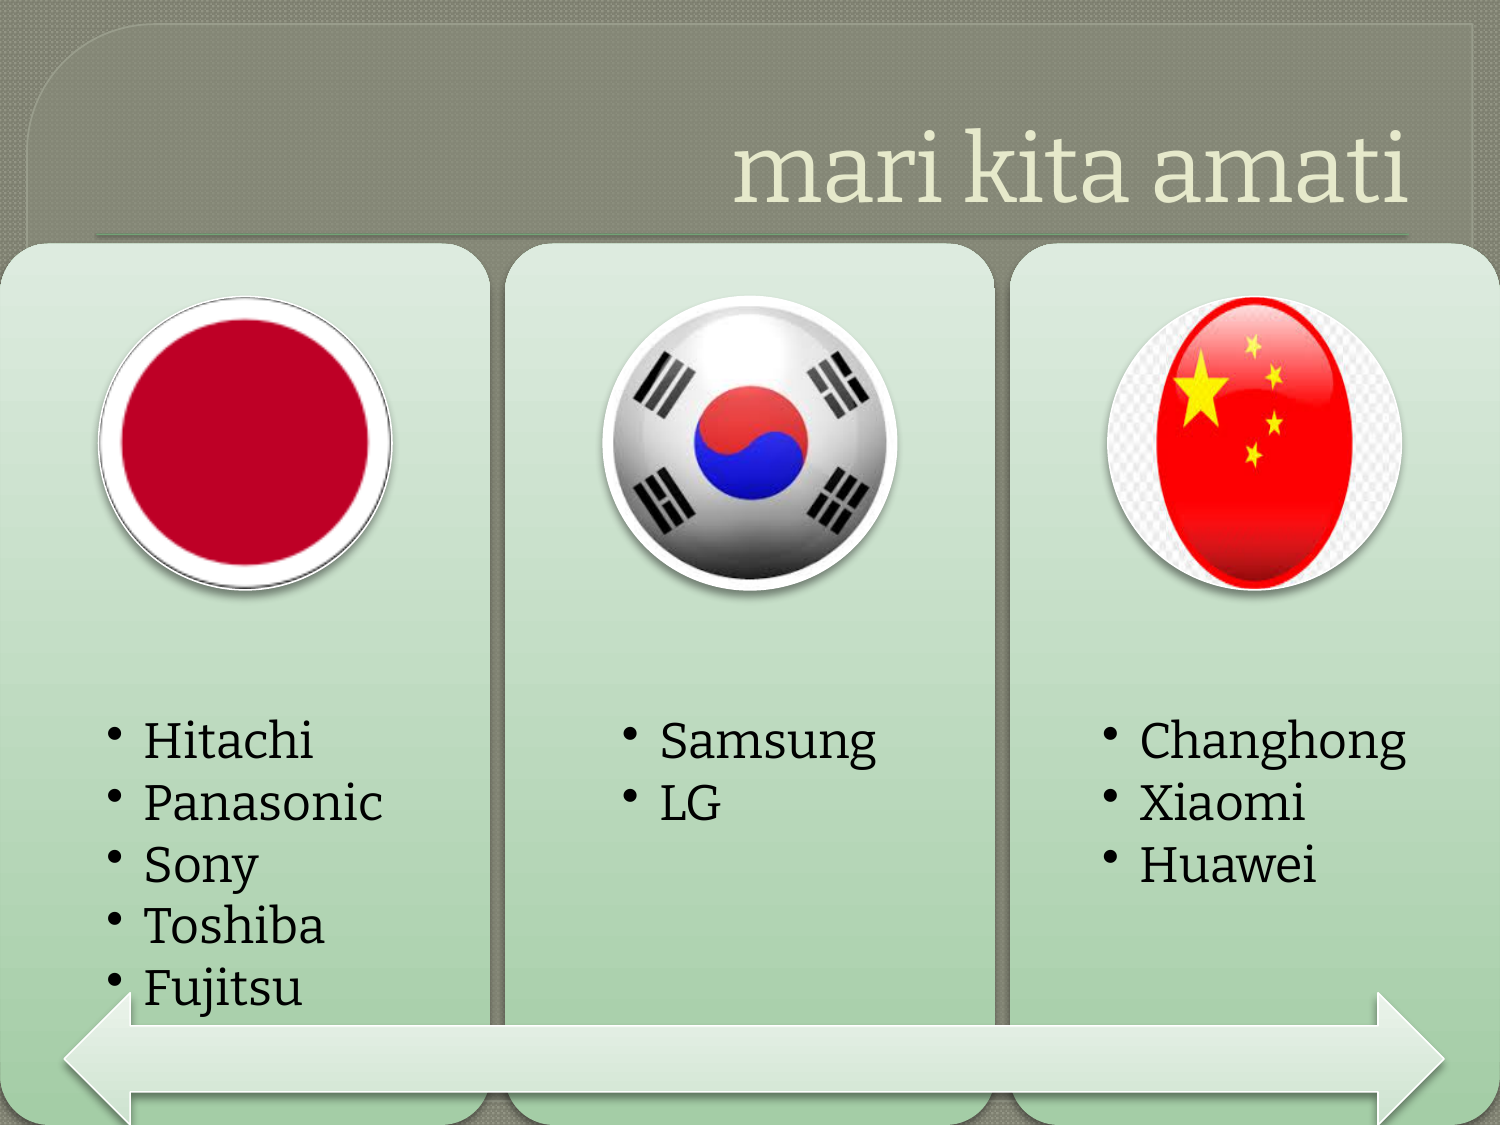

# mari kita amati

Hitachi
Panasonic
Sony
Toshiba
Fujitsu

Samsung
LG

Changhong
Xiaomi
Huawei